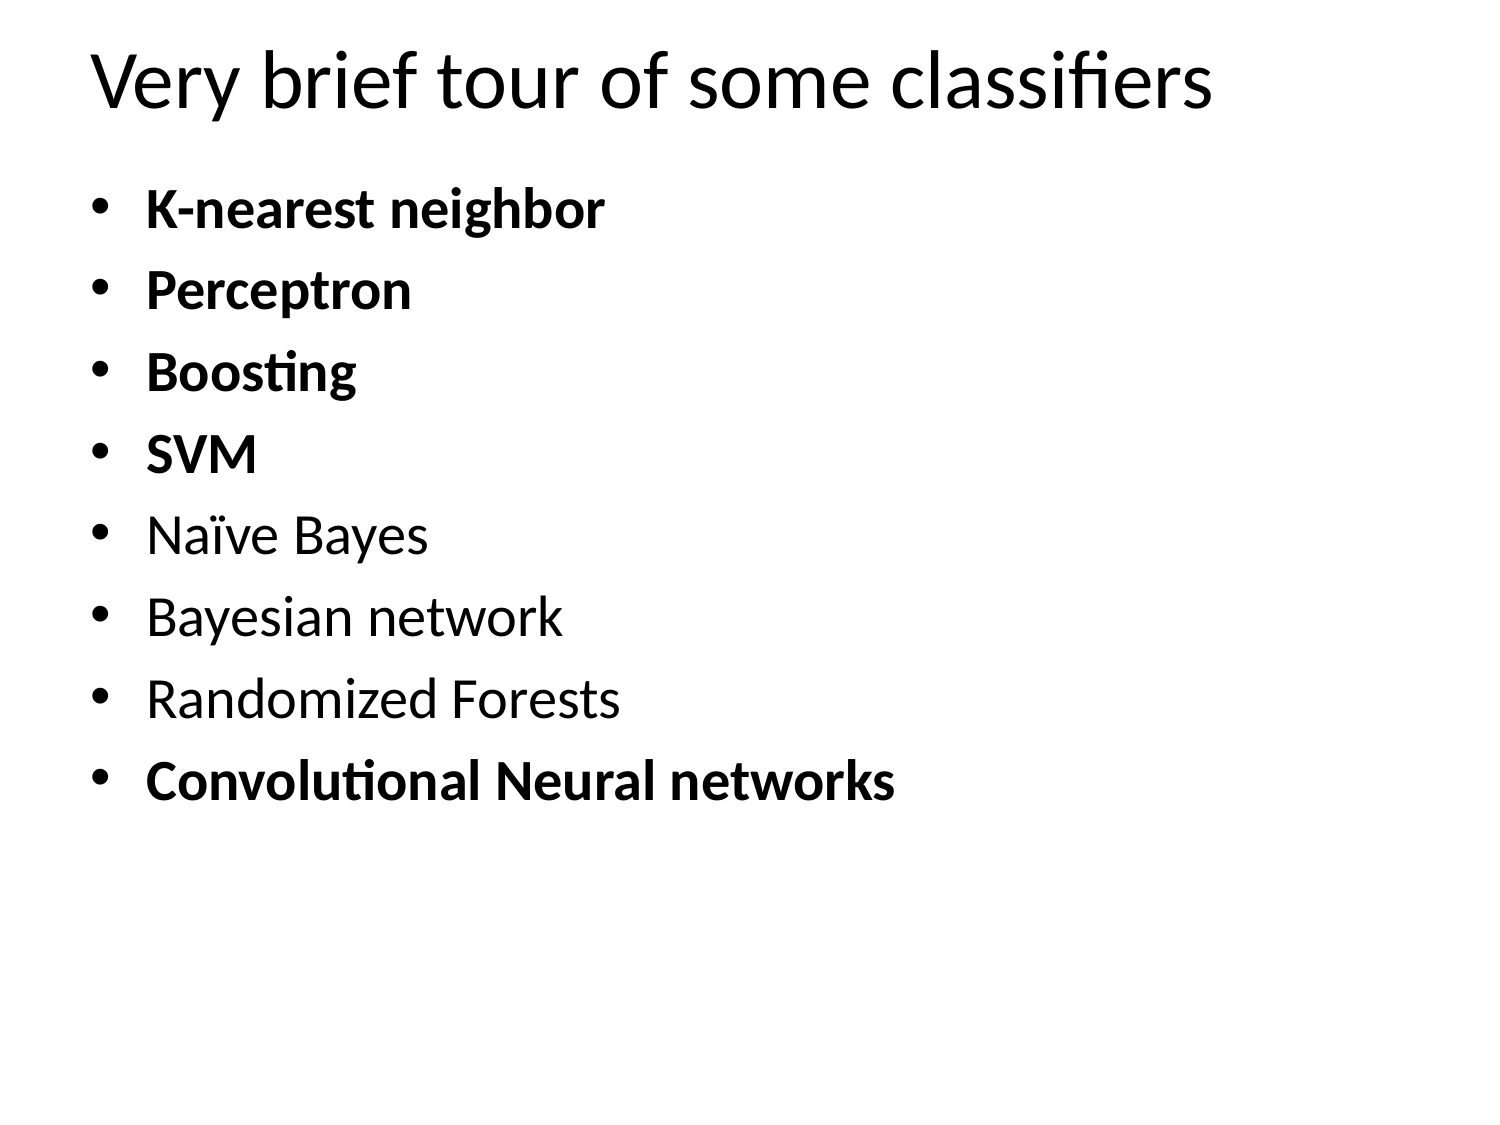

# Very brief tour of some classifiers
K-nearest neighbor
Perceptron
Boosting
SVM
Naïve Bayes
Bayesian network
Randomized Forests
Convolutional Neural networks